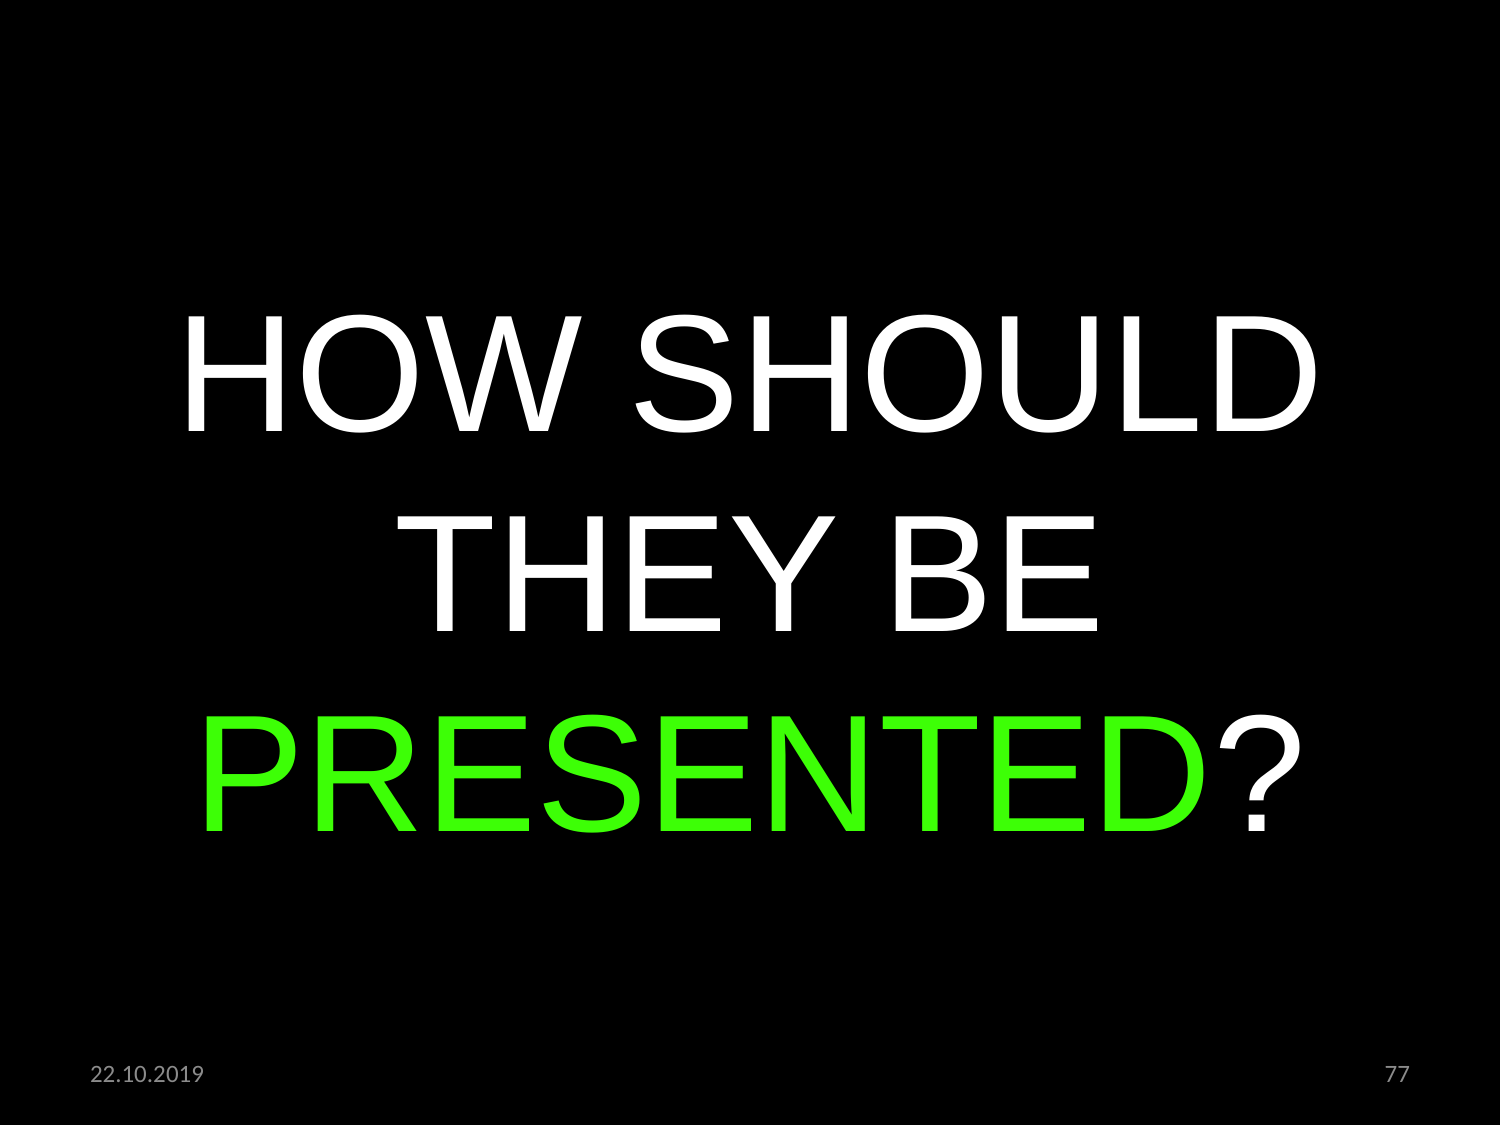

HOW SHOULD THEY BE PRESENTED?
22.10.2019
77